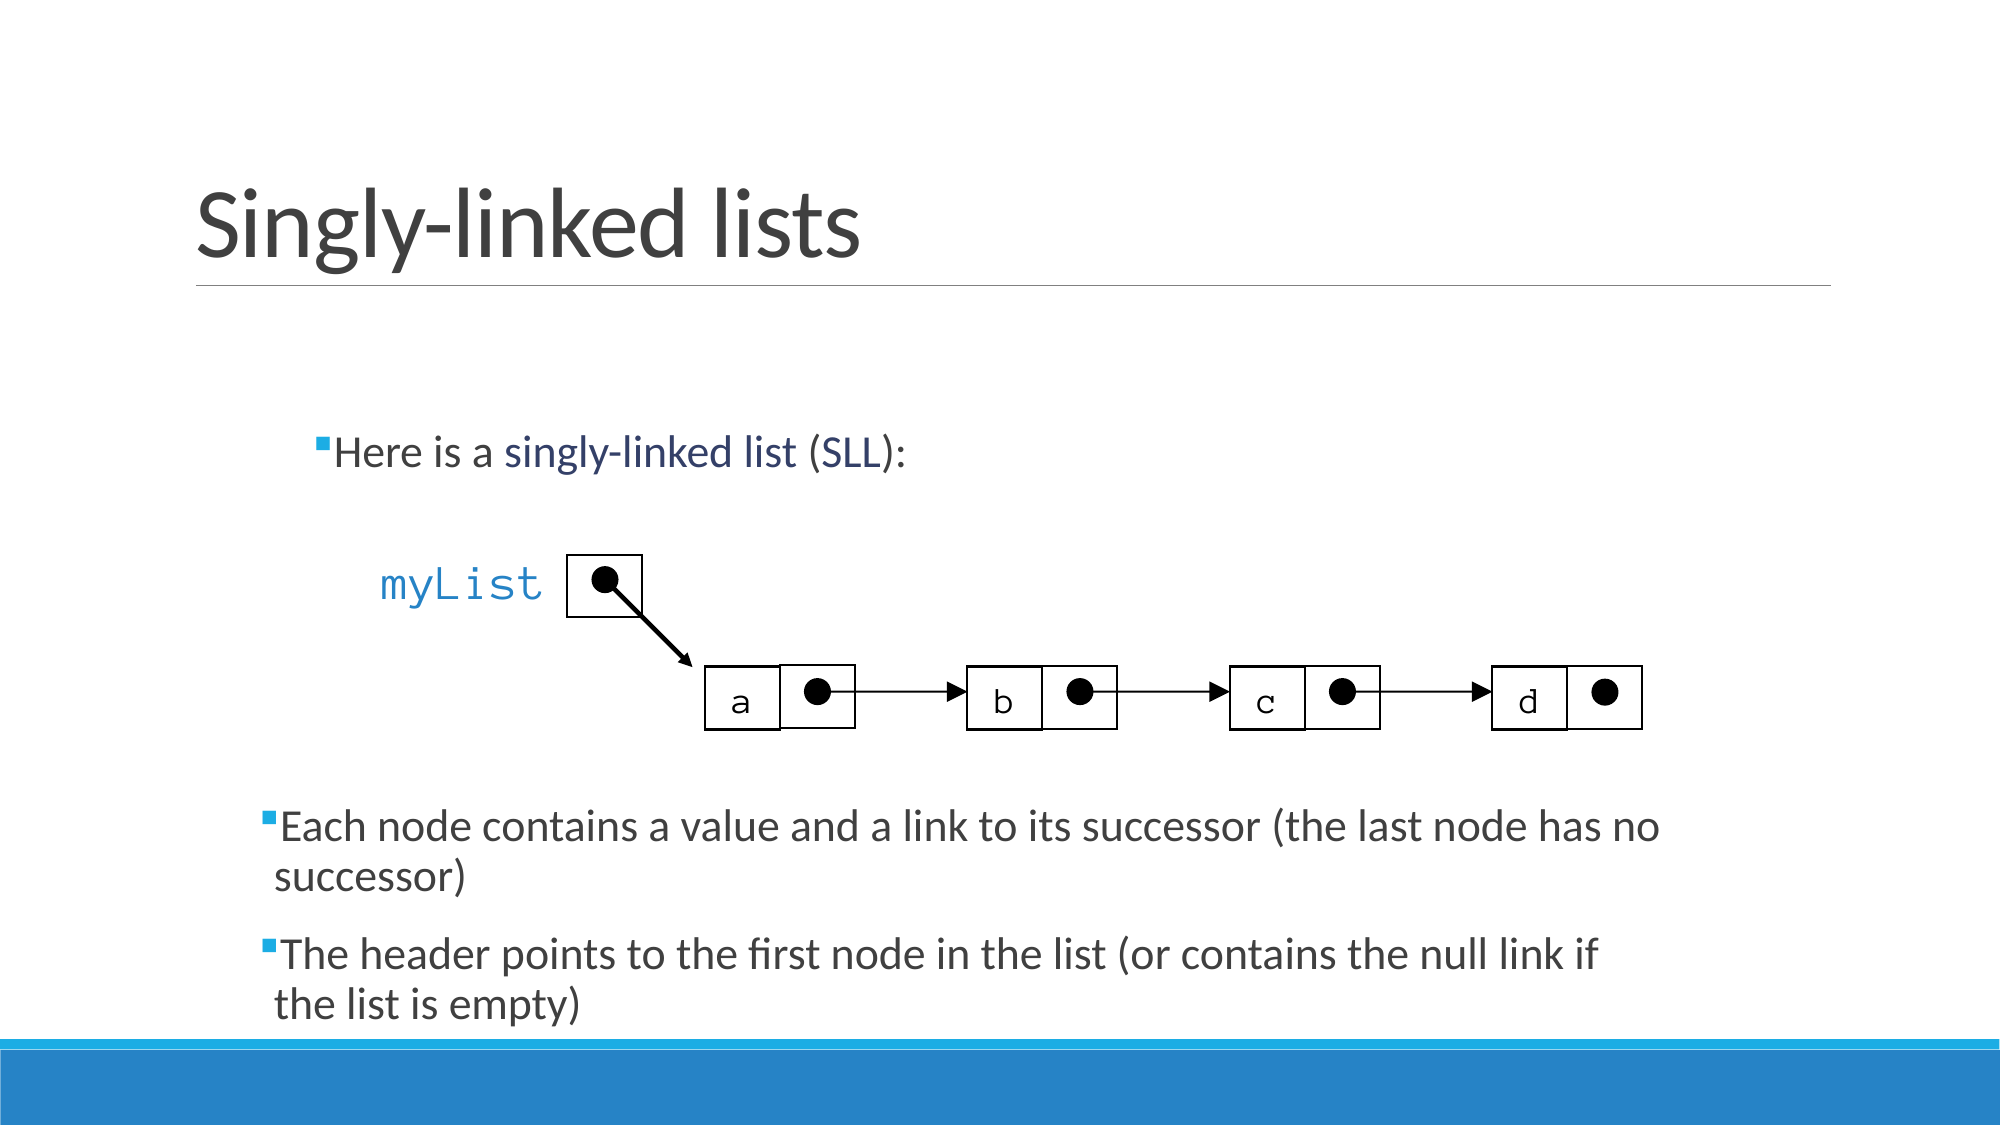

# Singly-linked lists
Here is a singly-linked list (SLL):
myList

a
b
c
d

Each node contains a value and a link to its successor (the last node has no successor)
The header points to the first node in the list (or contains the null link if the list is empty)